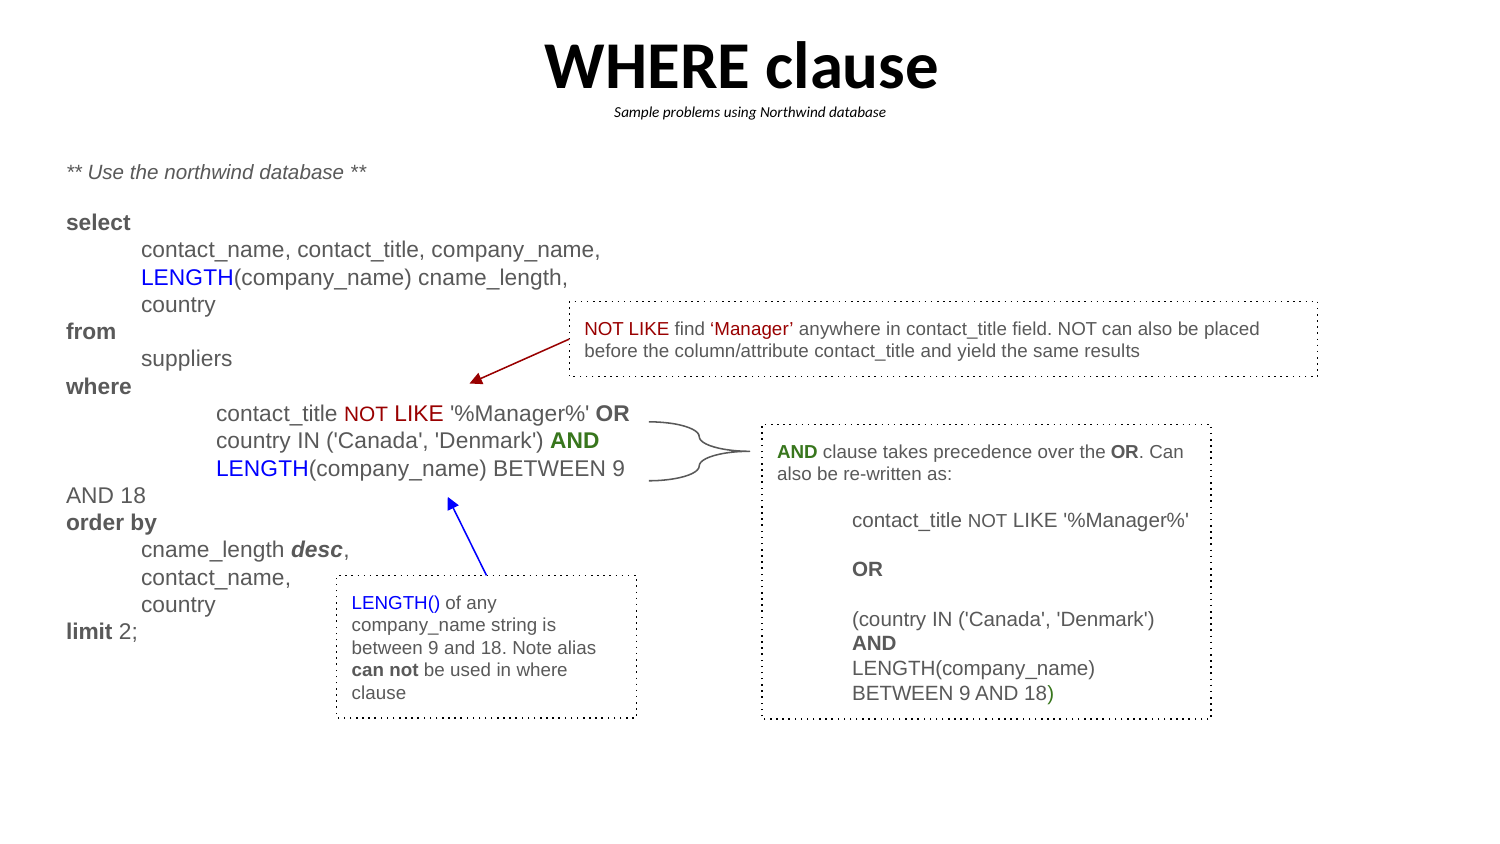

# WHERE clause
Sample problems using Northwind database
** Use the northwind database **

select
contact_name, contact_title, company_name,
LENGTH(company_name) cname_length,
country
from
suppliers
where
	contact_title NOT LIKE '%Manager%' OR
	country IN ('Canada', 'Denmark') AND
	LENGTH(company_name) BETWEEN 9 AND 18
order by
cname_length desc,
contact_name,
country
limit 2;

NOT LIKE find ‘Manager’ anywhere in contact_title field. NOT can also be placed before the column/attribute contact_title and yield the same results

AND clause takes precedence over the OR. Can also be re-written as:

contact_title NOT LIKE '%Manager%'
OR
(country IN ('Canada', 'Denmark') AND
LENGTH(company_name) BETWEEN 9 AND 18)
LENGTH() of any company_name string is between 9 and 18. Note alias can not be used in where clause